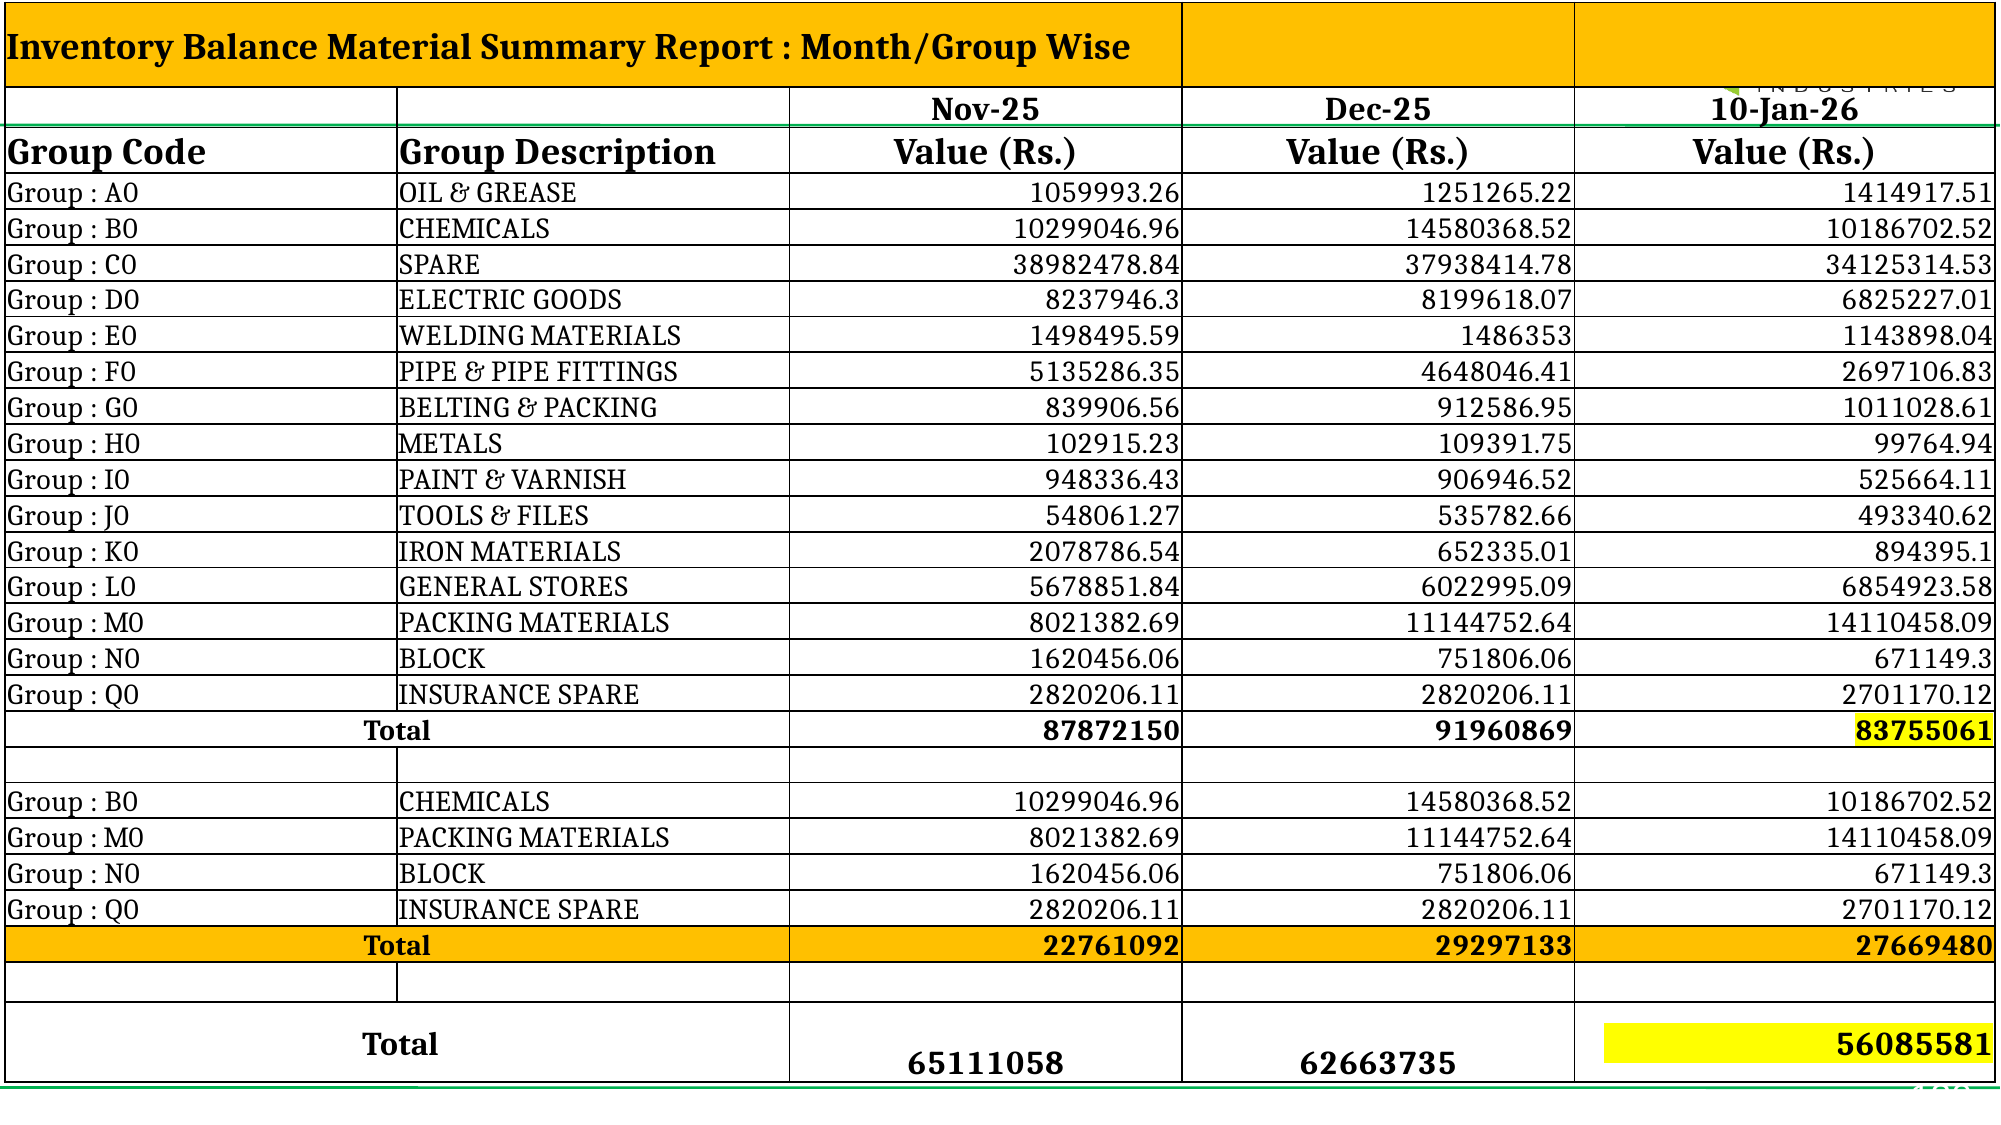

| Inventory Balance Material Summary Report : Month/Group Wise |  |  |  |  |
| --- | --- | --- | --- | --- |
|  |  | Nov-25 | Dec-25 | 10-Jan-26 |
| Group Code | Group Description | Value (Rs.) | Value (Rs.) | Value (Rs.) |
| Group : A0 | OIL & GREASE | 1059993.26 | 1251265.22 | 1414917.51 |
| Group : B0 | CHEMICALS | 10299046.96 | 14580368.52 | 10186702.52 |
| Group : C0 | SPARE | 38982478.84 | 37938414.78 | 34125314.53 |
| Group : D0 | ELECTRIC GOODS | 8237946.3 | 8199618.07 | 6825227.01 |
| Group : E0 | WELDING MATERIALS | 1498495.59 | 1486353 | 1143898.04 |
| Group : F0 | PIPE & PIPE FITTINGS | 5135286.35 | 4648046.41 | 2697106.83 |
| Group : G0 | BELTING & PACKING | 839906.56 | 912586.95 | 1011028.61 |
| Group : H0 | METALS | 102915.23 | 109391.75 | 99764.94 |
| Group : I0 | PAINT & VARNISH | 948336.43 | 906946.52 | 525664.11 |
| Group : J0 | TOOLS & FILES | 548061.27 | 535782.66 | 493340.62 |
| Group : K0 | IRON MATERIALS | 2078786.54 | 652335.01 | 894395.1 |
| Group : L0 | GENERAL STORES | 5678851.84 | 6022995.09 | 6854923.58 |
| Group : M0 | PACKING MATERIALS | 8021382.69 | 11144752.64 | 14110458.09 |
| Group : N0 | BLOCK | 1620456.06 | 751806.06 | 671149.3 |
| Group : Q0 | INSURANCE SPARE | 2820206.11 | 2820206.11 | 2701170.12 |
| Total |  | 87872150 | 91960869 | 83755061 |
|  |  |  |  |  |
| Group : B0 | CHEMICALS | 10299046.96 | 14580368.52 | 10186702.52 |
| Group : M0 | PACKING MATERIALS | 8021382.69 | 11144752.64 | 14110458.09 |
| Group : N0 | BLOCK | 1620456.06 | 751806.06 | 671149.3 |
| Group : Q0 | INSURANCE SPARE | 2820206.11 | 2820206.11 | 2701170.12 |
| Total |  | 22761092 | 29297133 | 27669480 |
|  |  |  |  |  |
| Total |  | 65111058 | 62663735 | 56085581 |

130